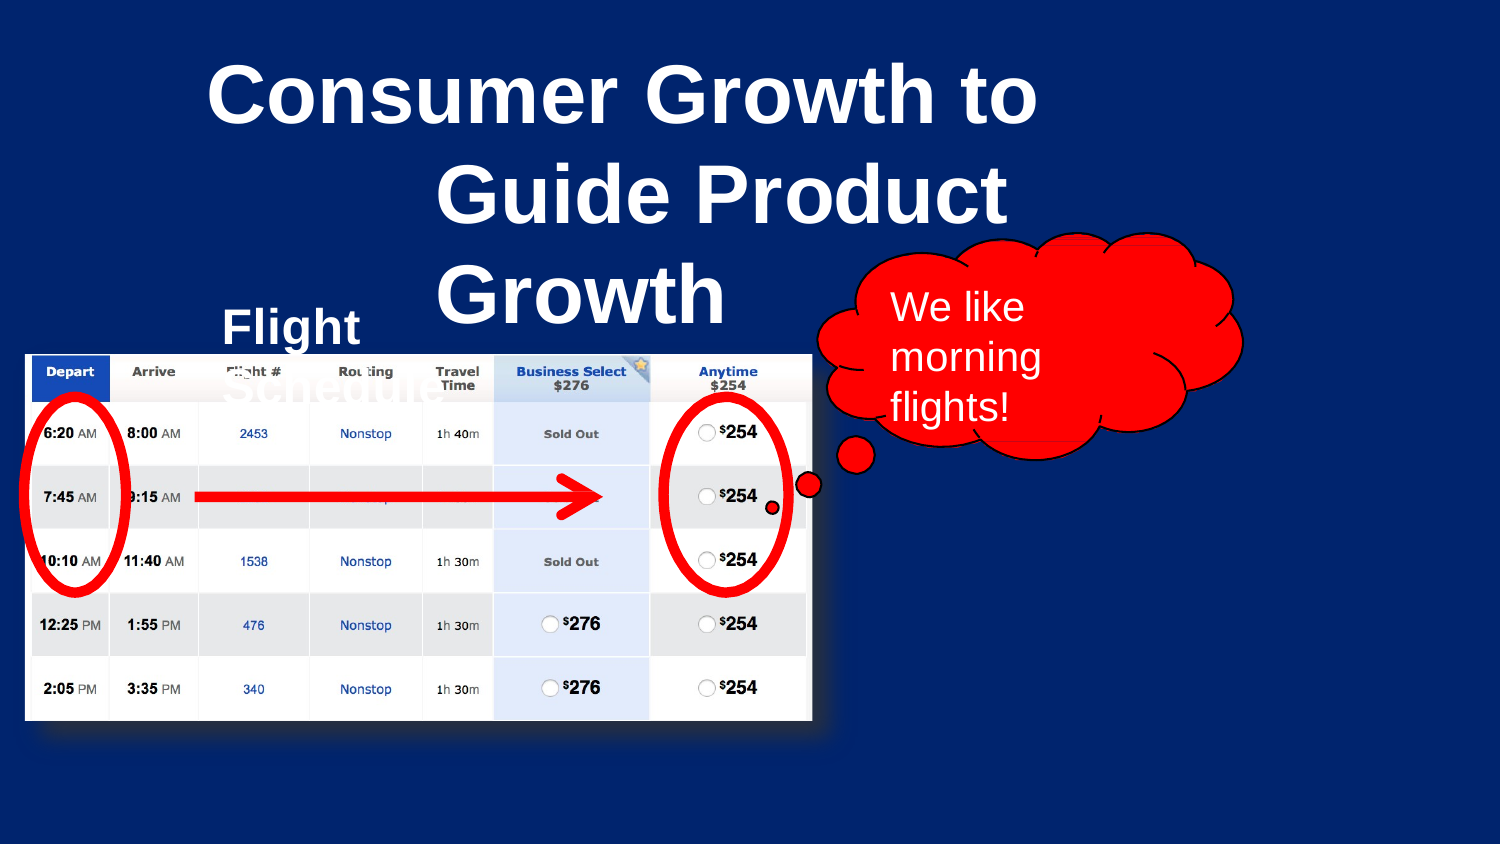

# Consumer Growth to Guide Product Growth

We like morning flights!
Flight Schedule